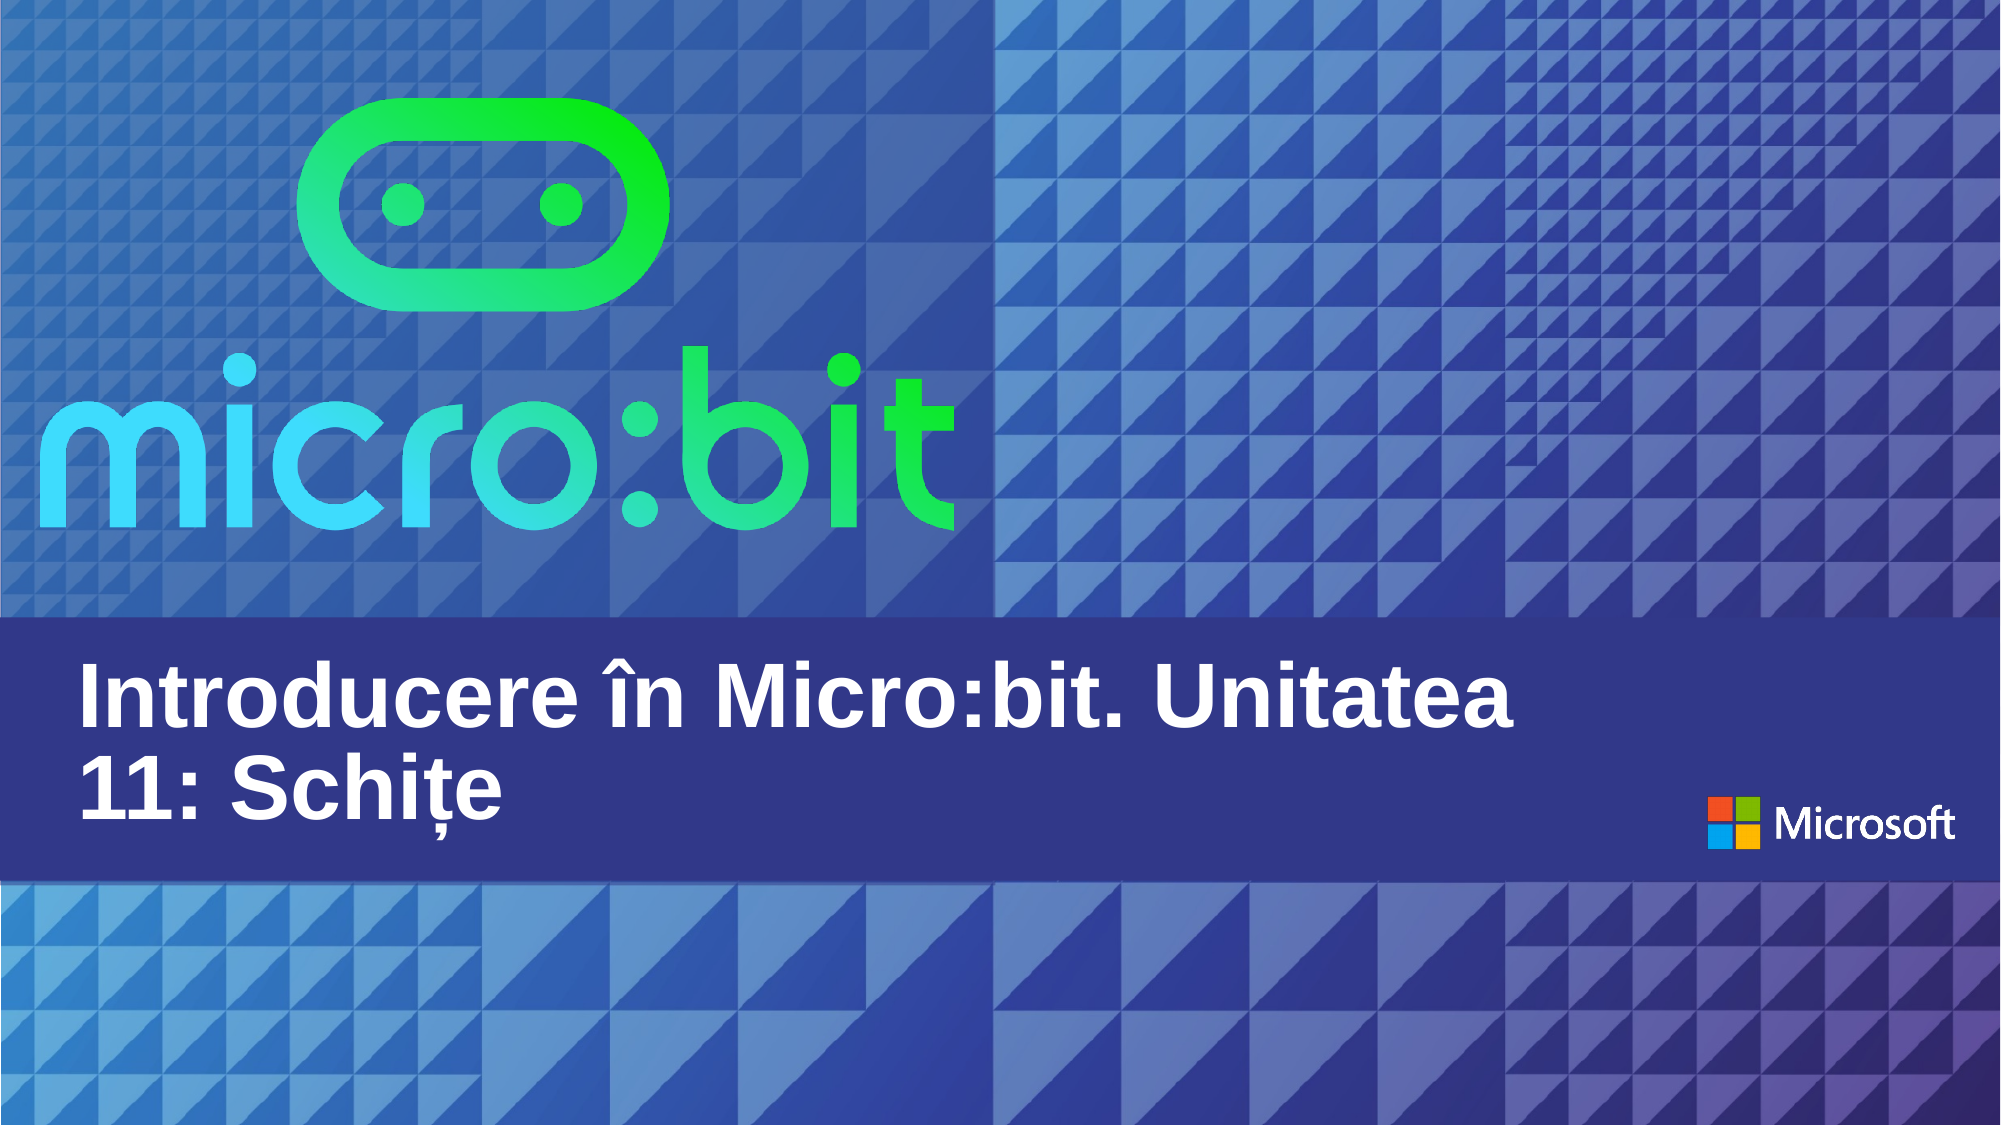

# Introducere în Micro:bit. Unitatea 11: Schițe